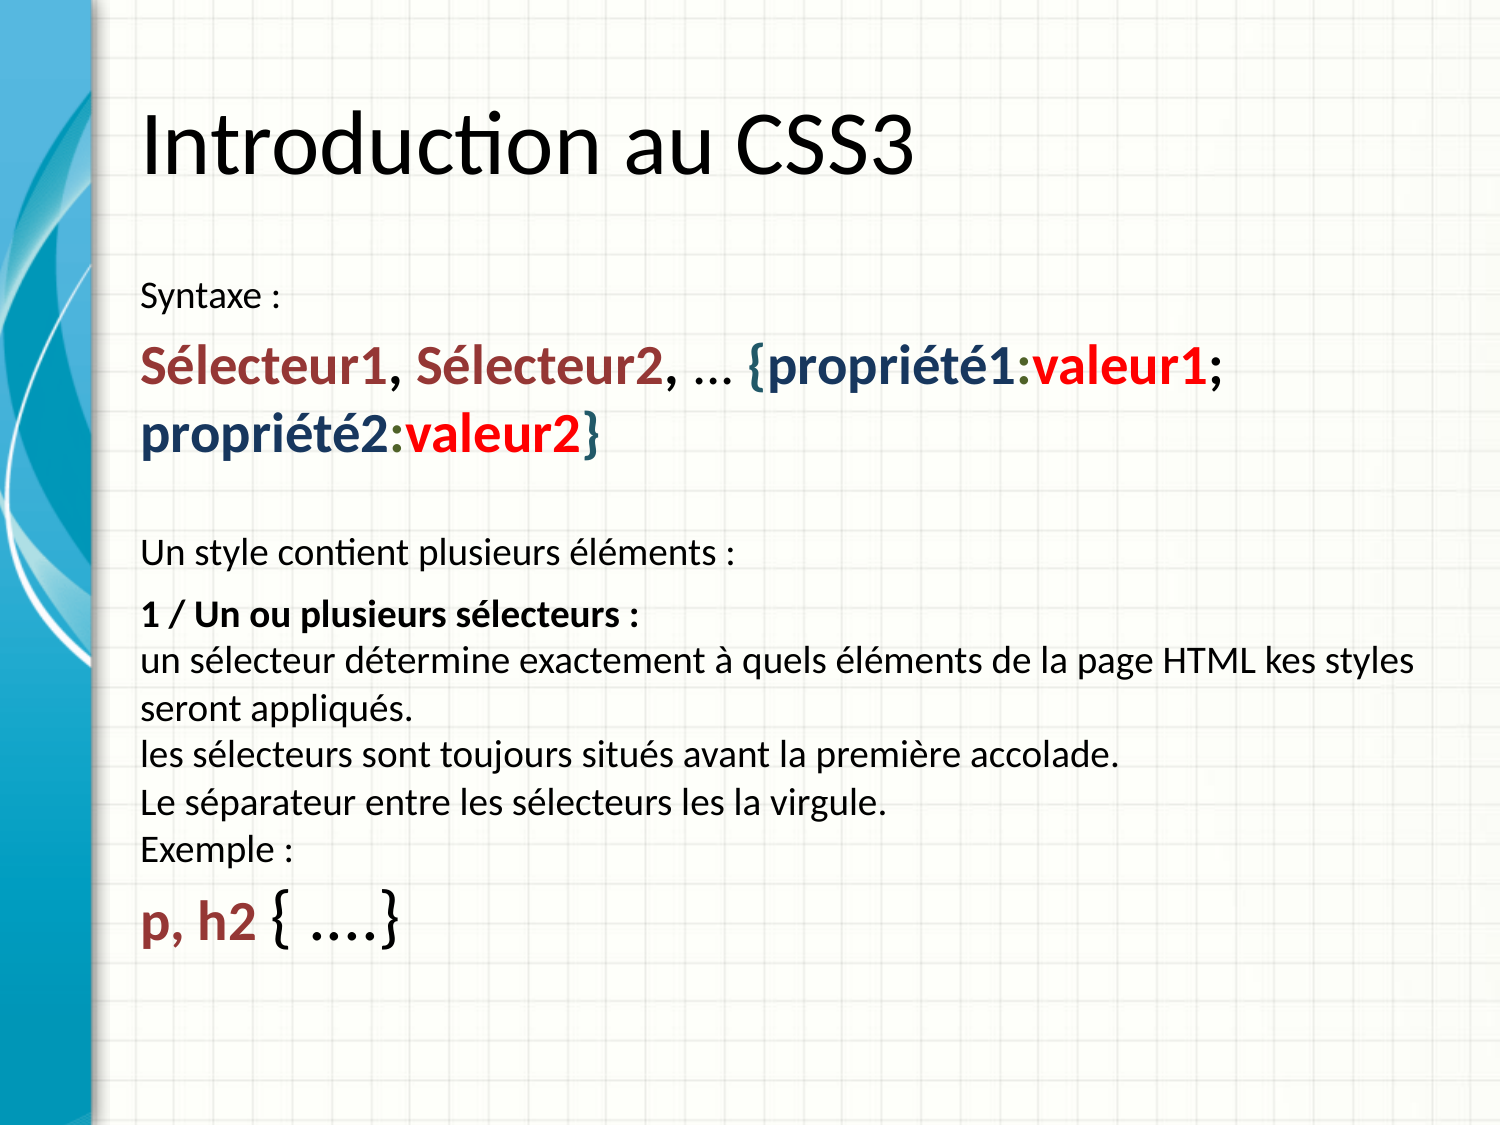

# Introduction au CSS3
Syntaxe :
Sélecteur1, Sélecteur2, ... {propriété1:valeur1; propriété2:valeur2}

Un style contient plusieurs éléments :
1 / Un ou plusieurs sélecteurs :
un sélecteur détermine exactement à quels éléments de la page HTML kes styles seront appliqués.
les sélecteurs sont toujours situés avant la première accolade.
Le séparateur entre les sélecteurs les la virgule.
Exemple :
p, h2 { ....}